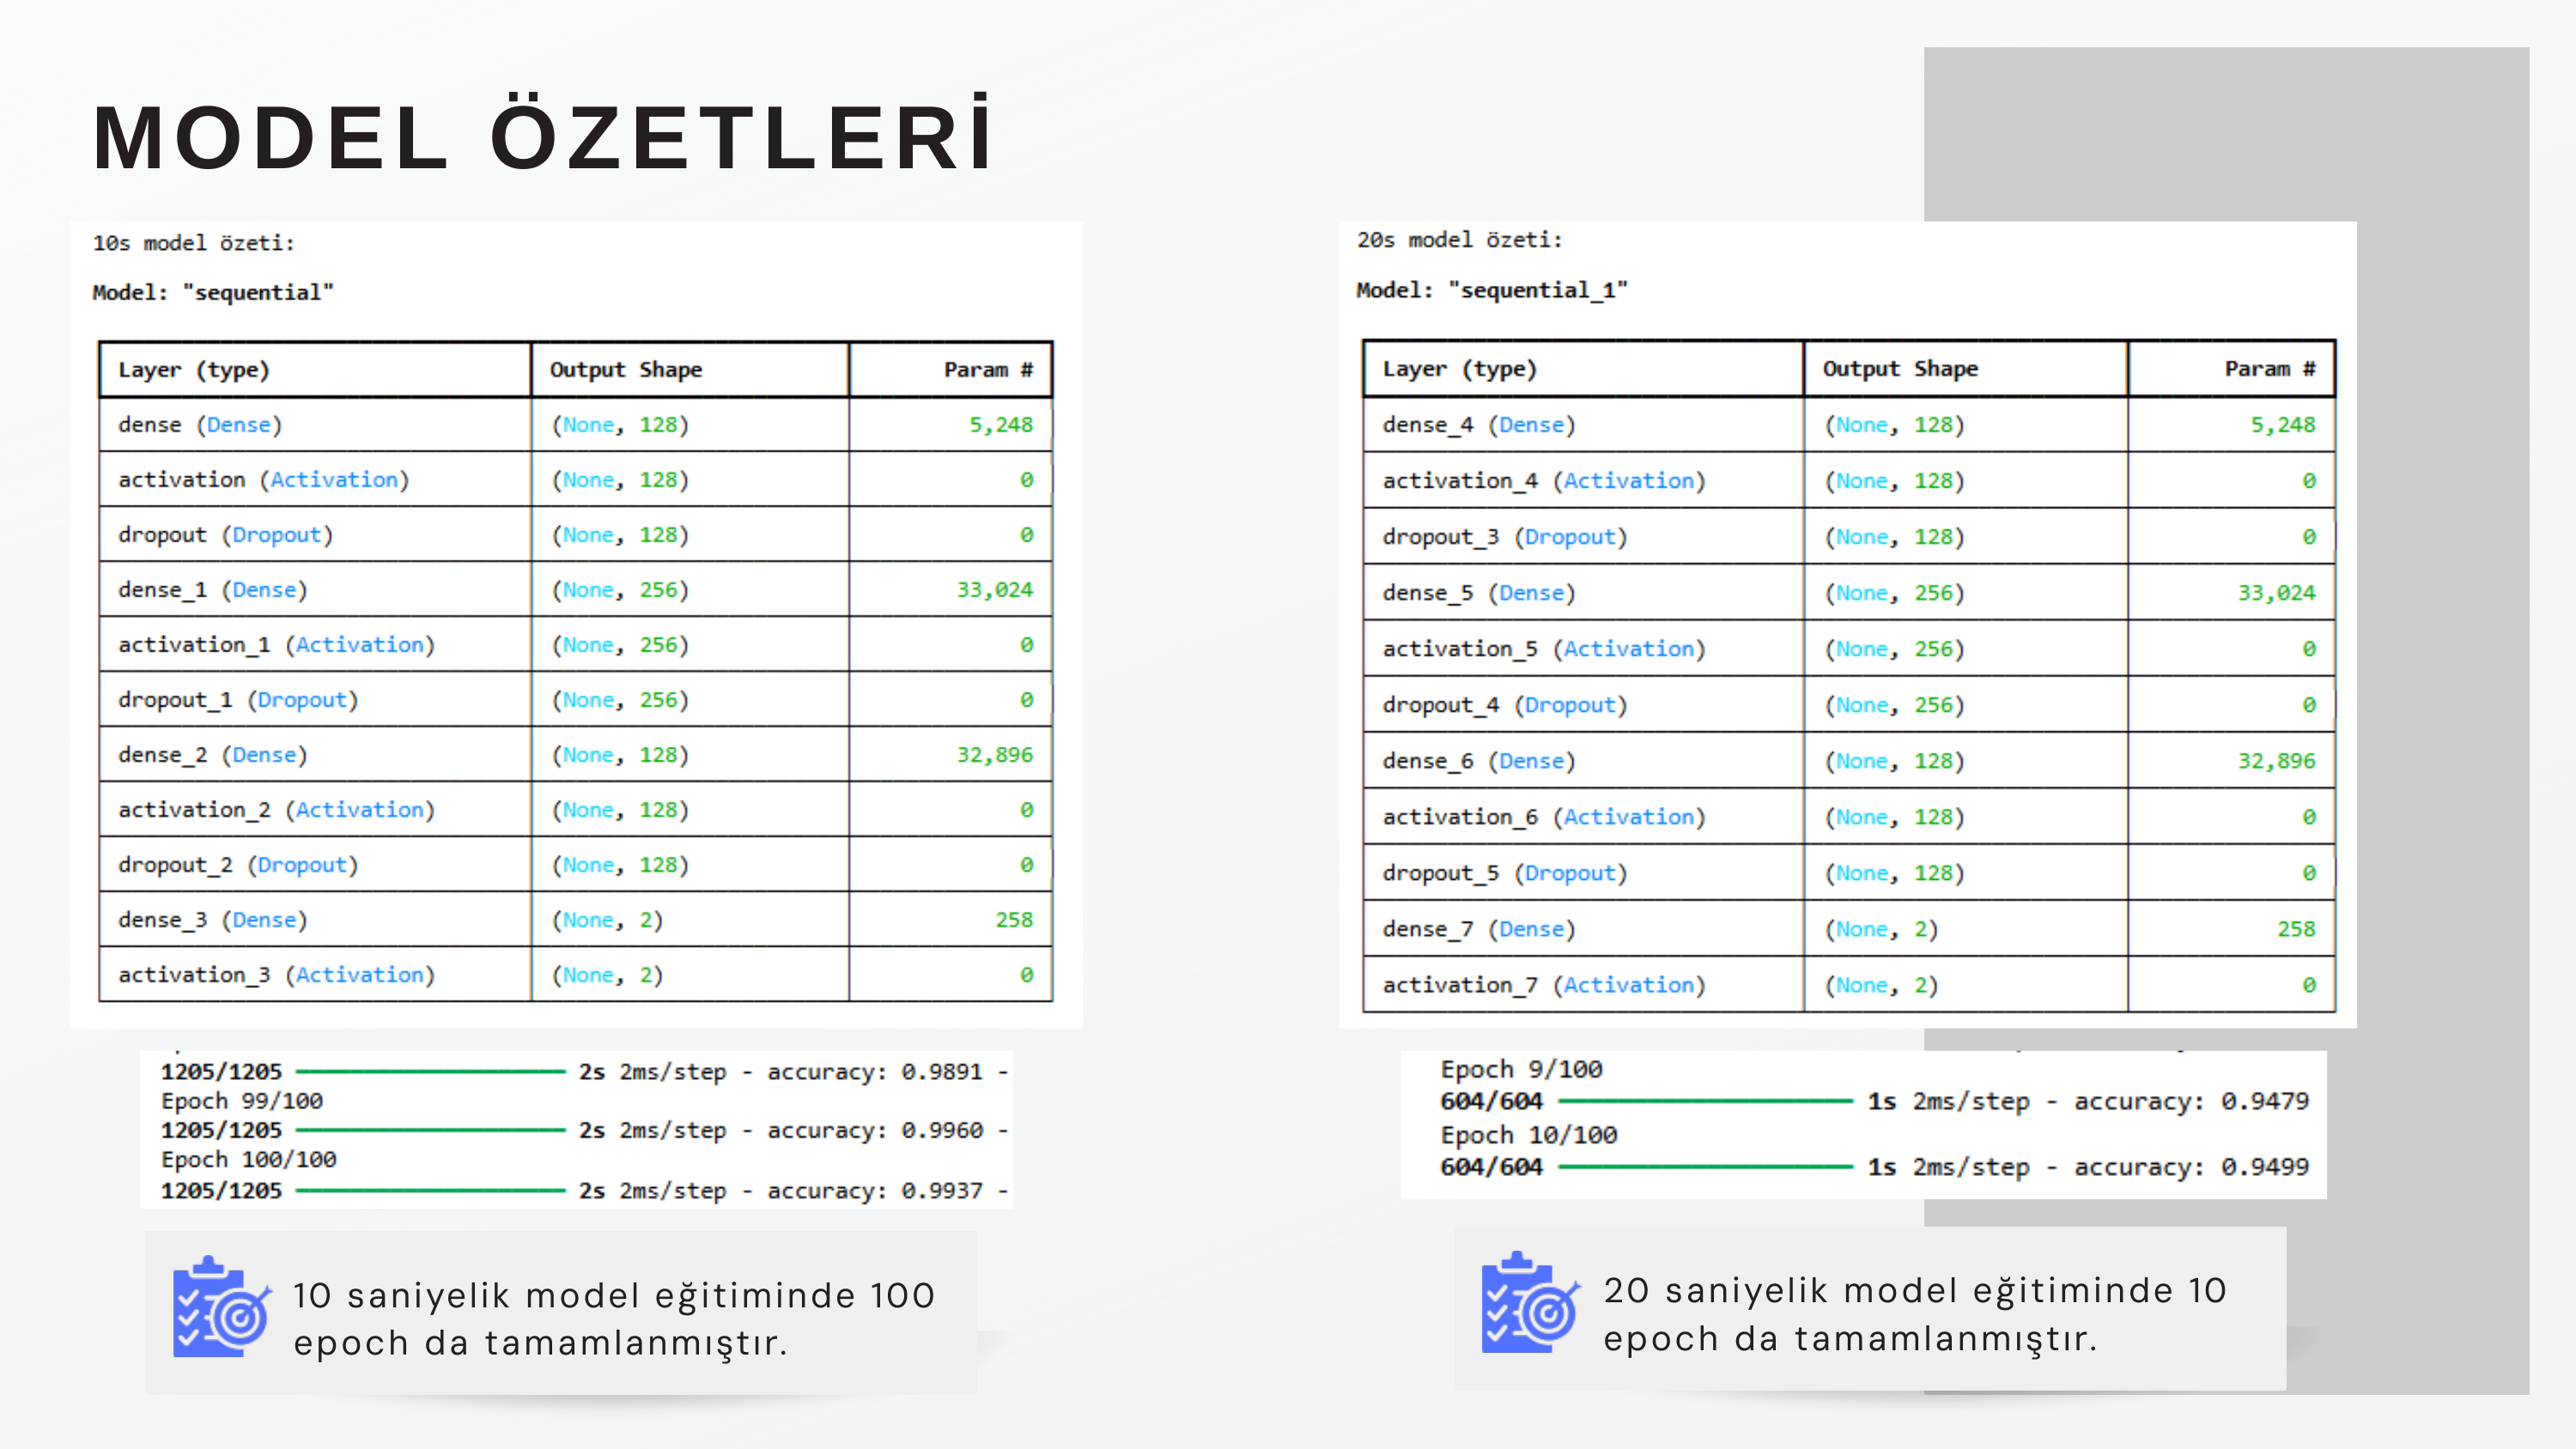

MODEL ÖZETLERİ

20 saniyelik model eğitiminde 10 epoch da tamamlanmıştır.
10 saniyelik model eğitiminde 100 epoch da tamamlanmıştır.